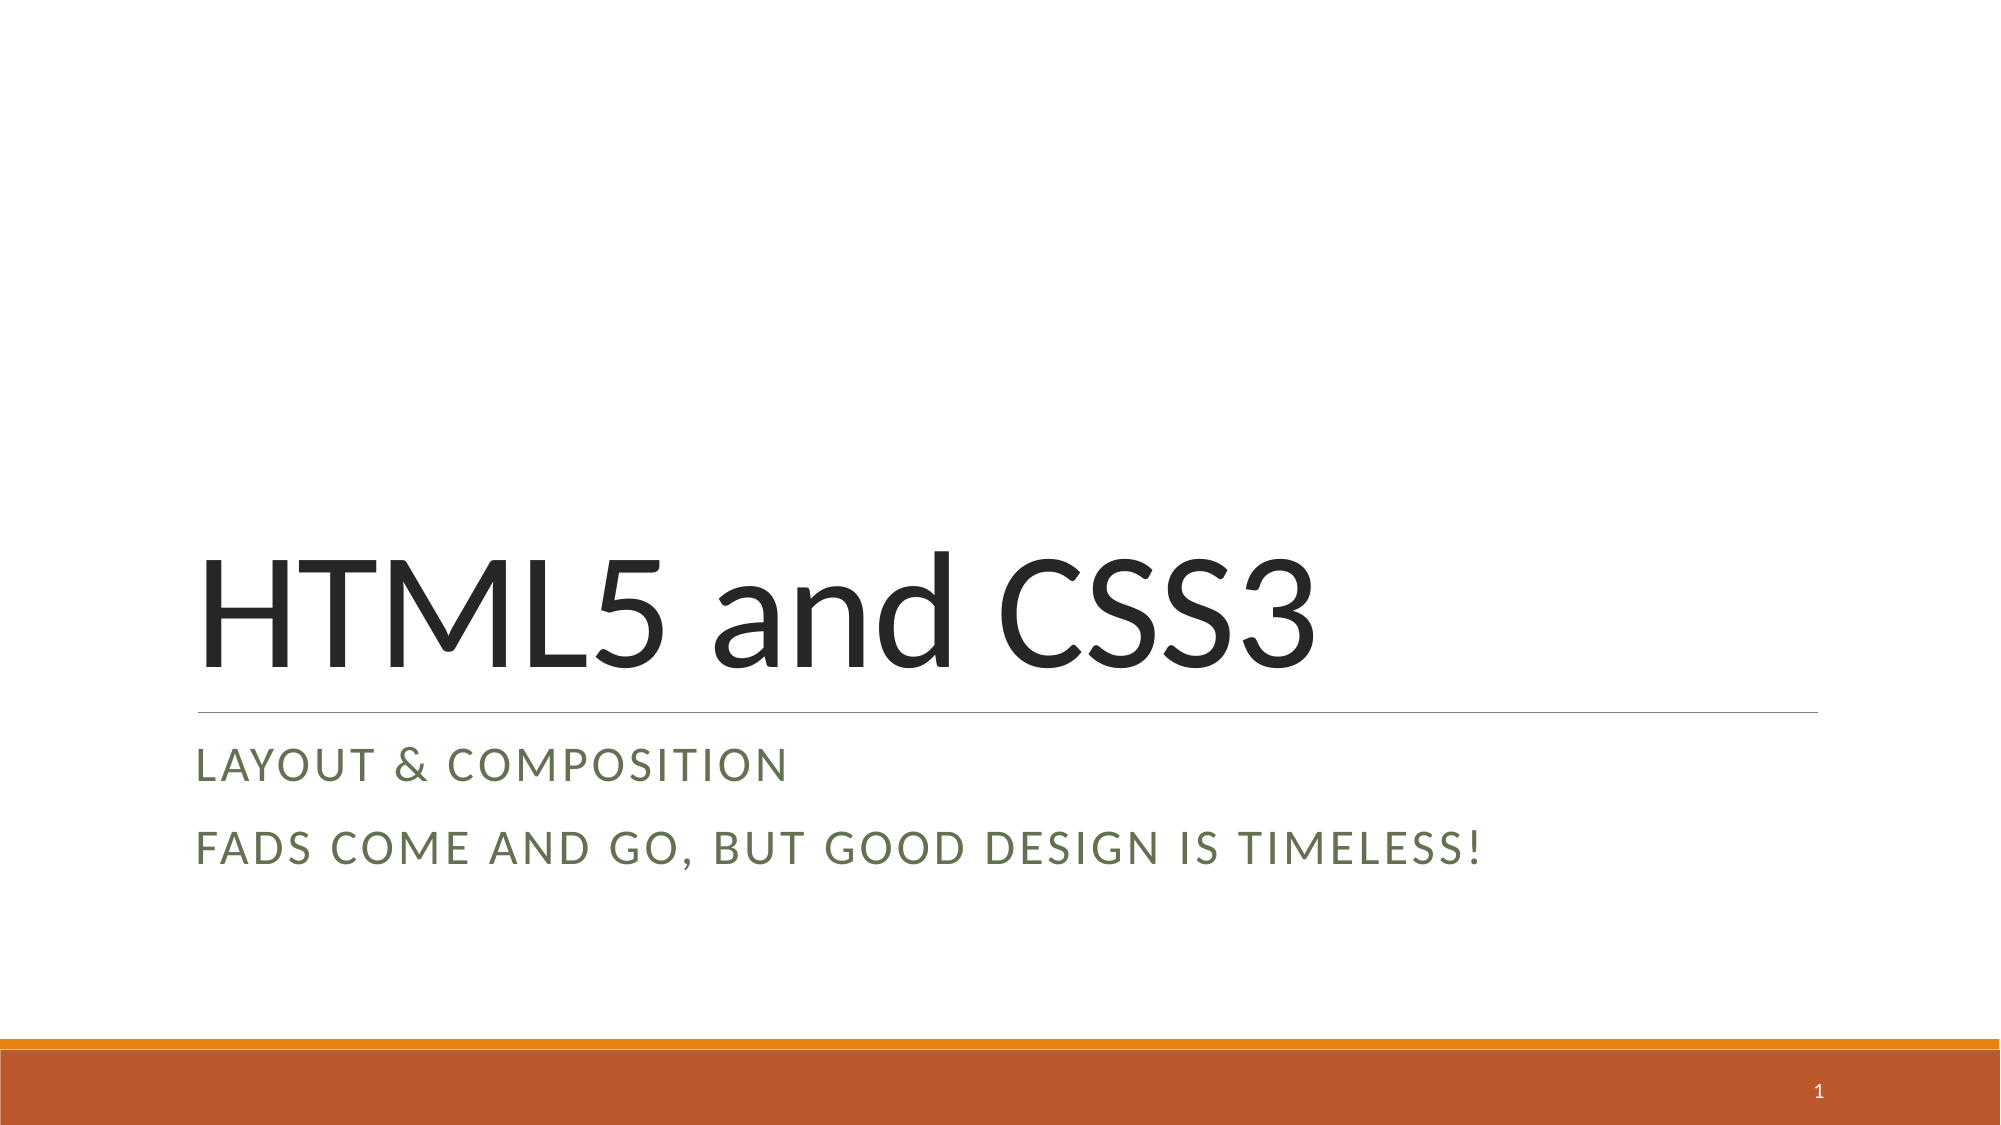

# HTML5 and CSS3
Layout & Composition
Fads come and go, but good design is timeless!

1